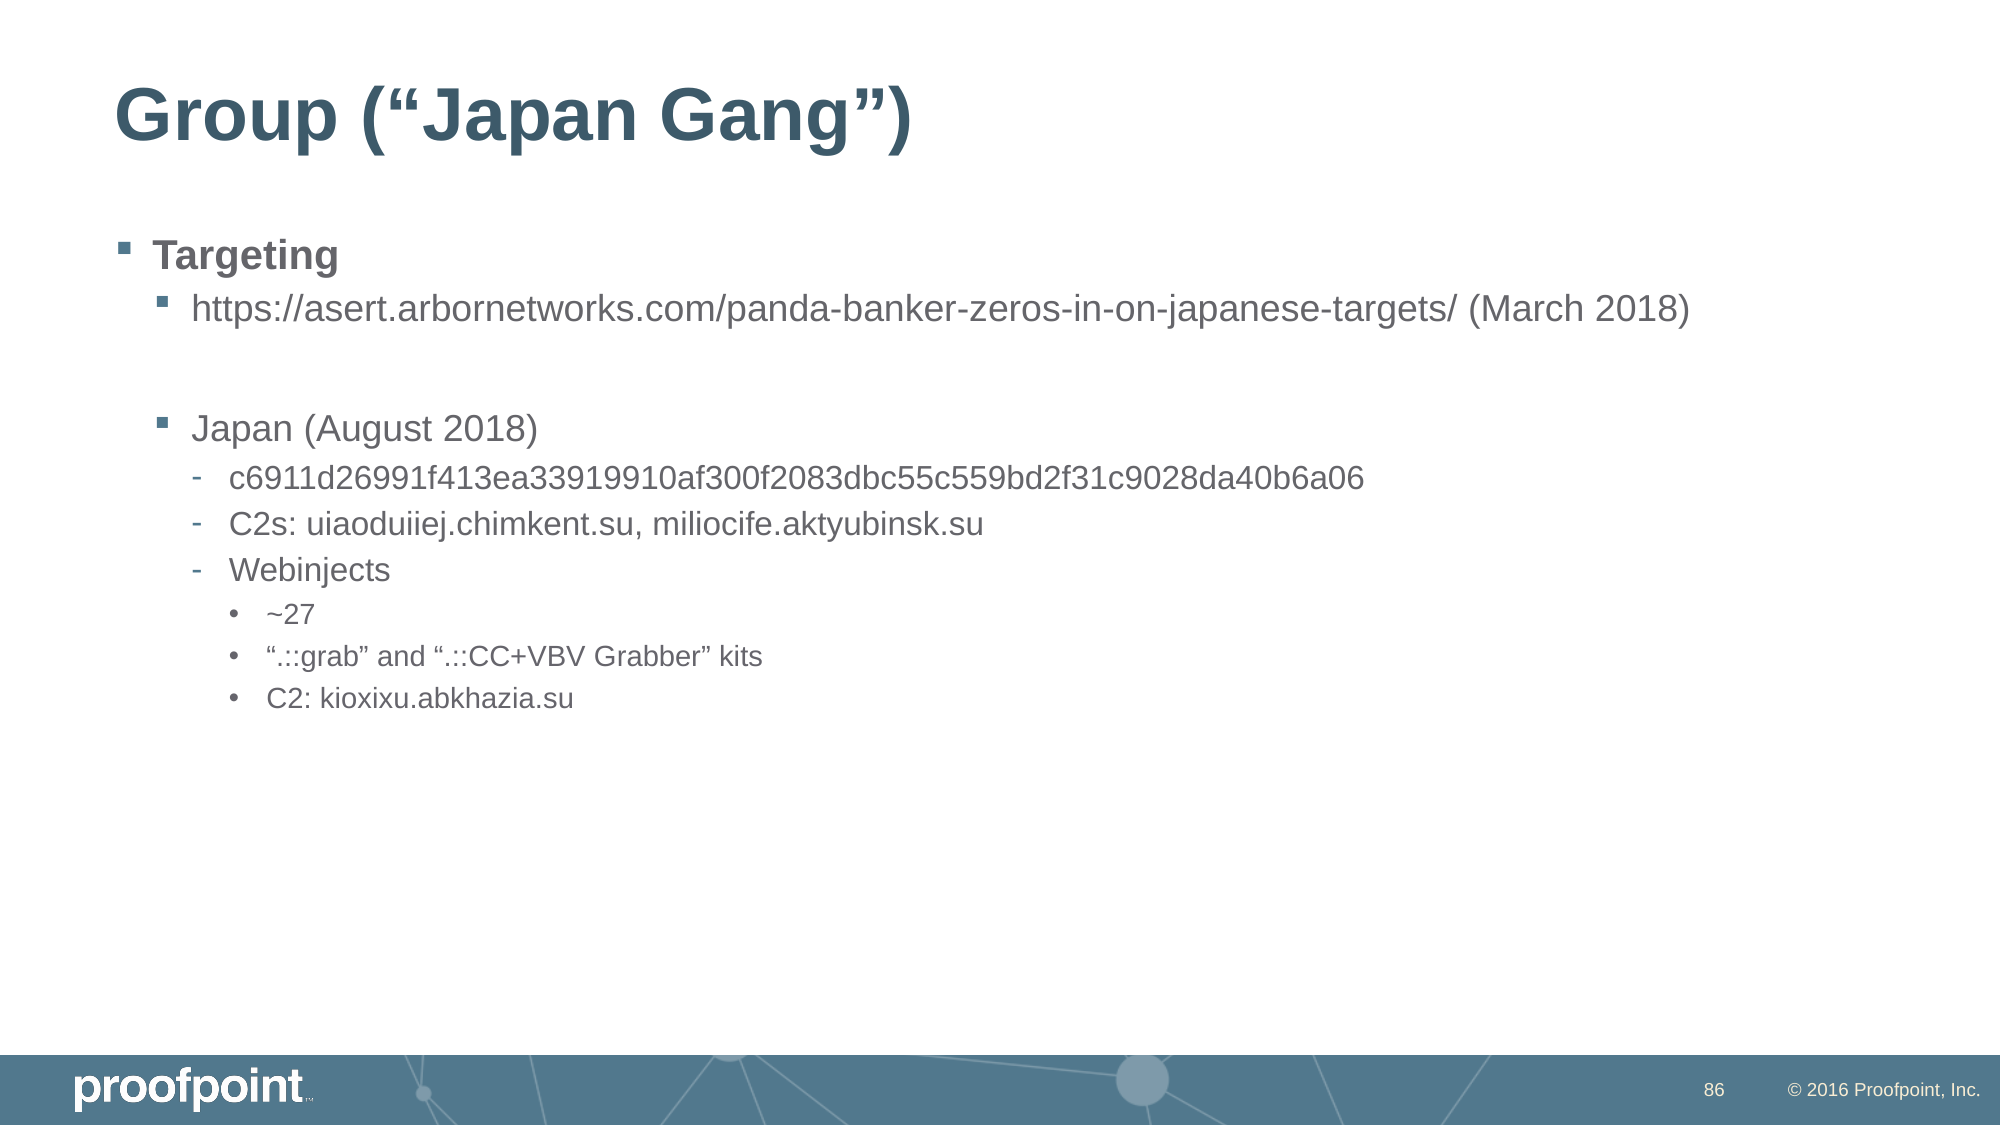

# Group (“Japan Gang”)
Targeting
https://asert.arbornetworks.com/panda-banker-zeros-in-on-japanese-targets/ (March 2018)

Japan (August 2018)
c6911d26991f413ea33919910af300f2083dbc55c559bd2f31c9028da40b6a06
C2s: uiaoduiiej.chimkent.su, miliocife.aktyubinsk.su
Webinjects
~27
“.::grab” and “.::CC+VBV Grabber” kits
C2: kioxixu.abkhazia.su